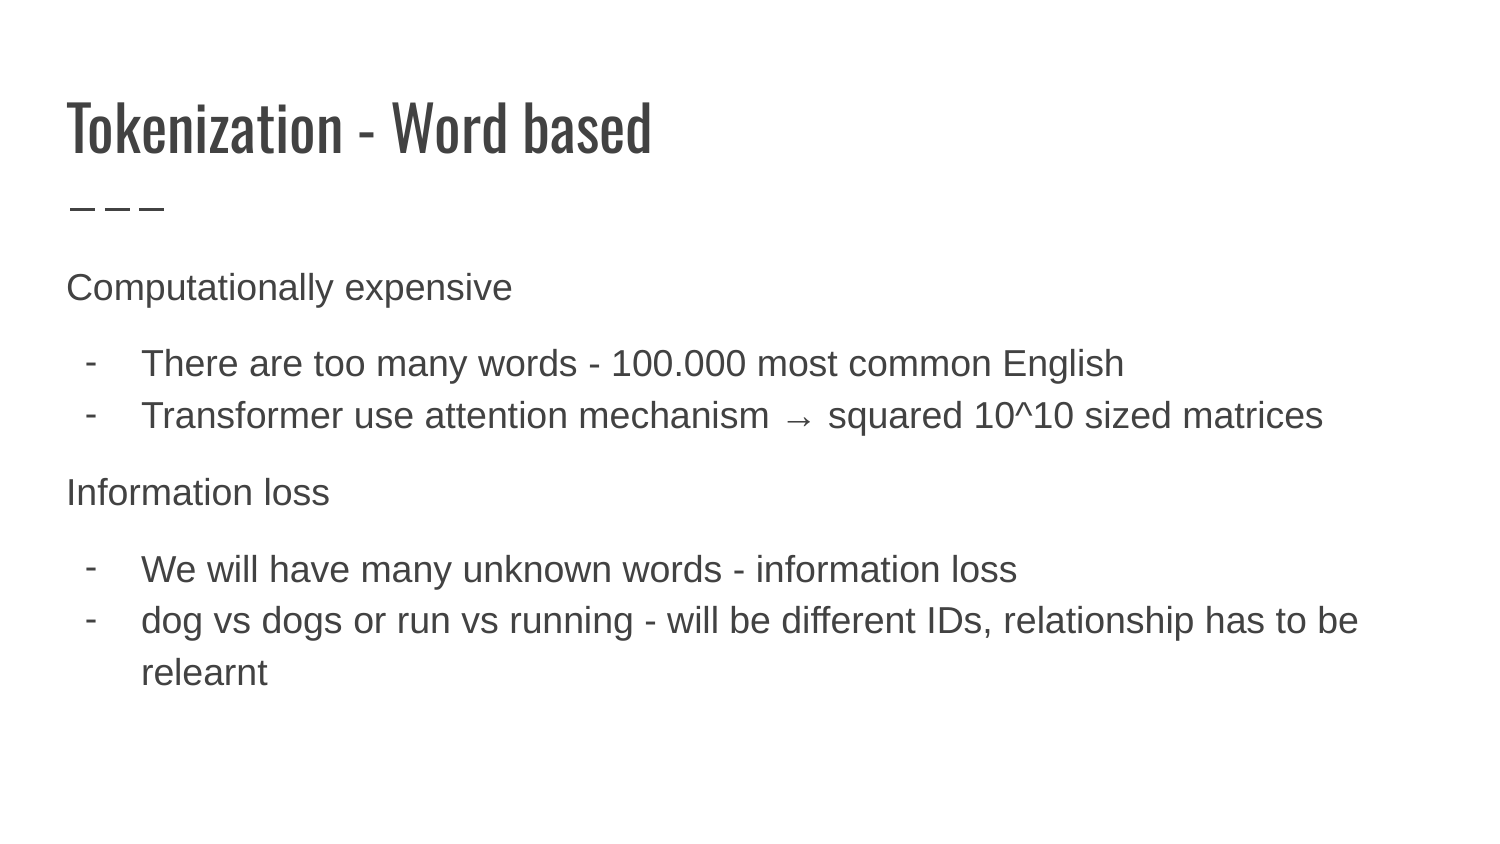

# Tokenization - Word based
Computationally expensive
There are too many words - 100.000 most common English
Transformer use attention mechanism → squared 10^10 sized matrices
Information loss
We will have many unknown words - information loss
dog vs dogs or run vs running - will be different IDs, relationship has to be relearnt